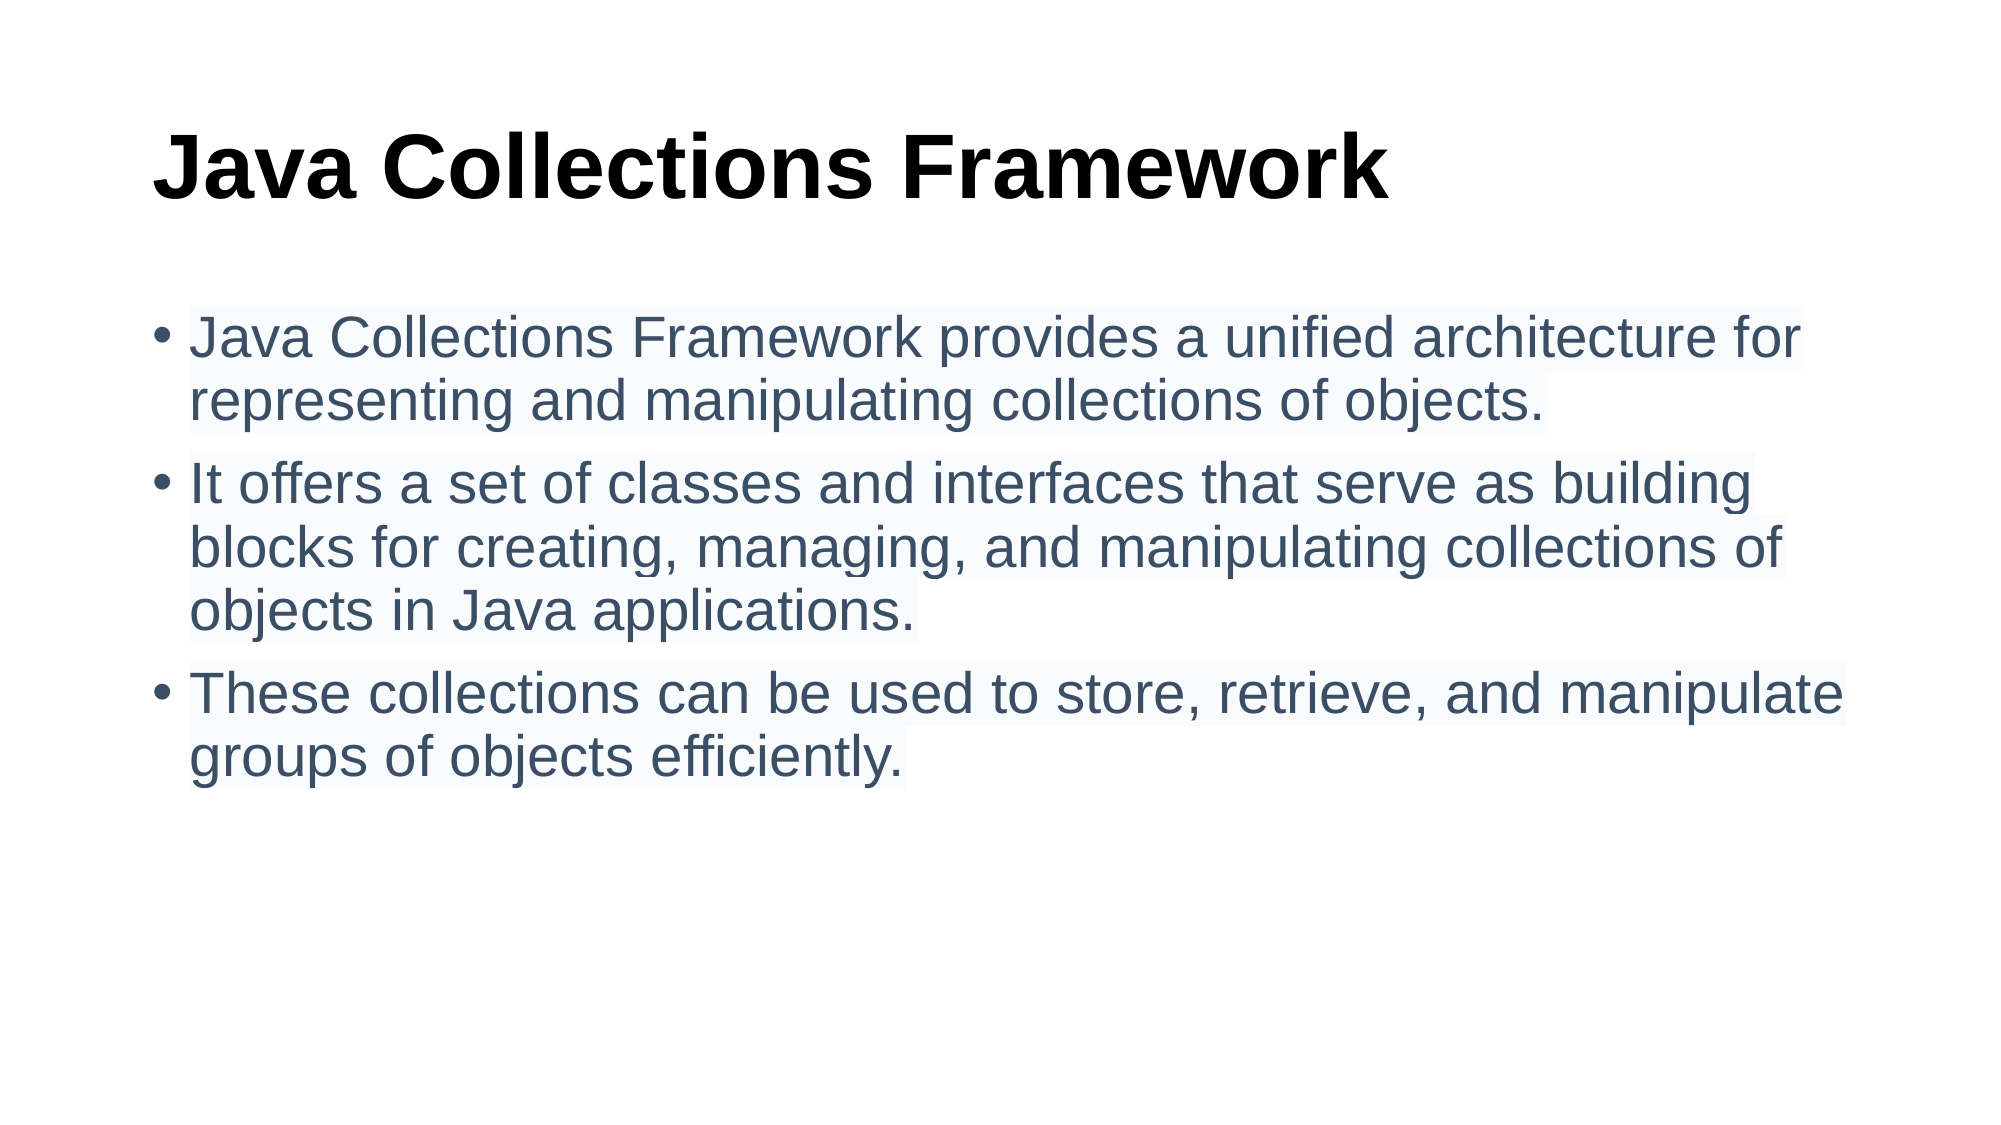

# Java Collections Framework
Java Collections Framework provides a unified architecture for representing and manipulating collections of objects.
It offers a set of classes and interfaces that serve as building blocks for creating, managing, and manipulating collections of objects in Java applications.
These collections can be used to store, retrieve, and manipulate groups of objects efficiently.